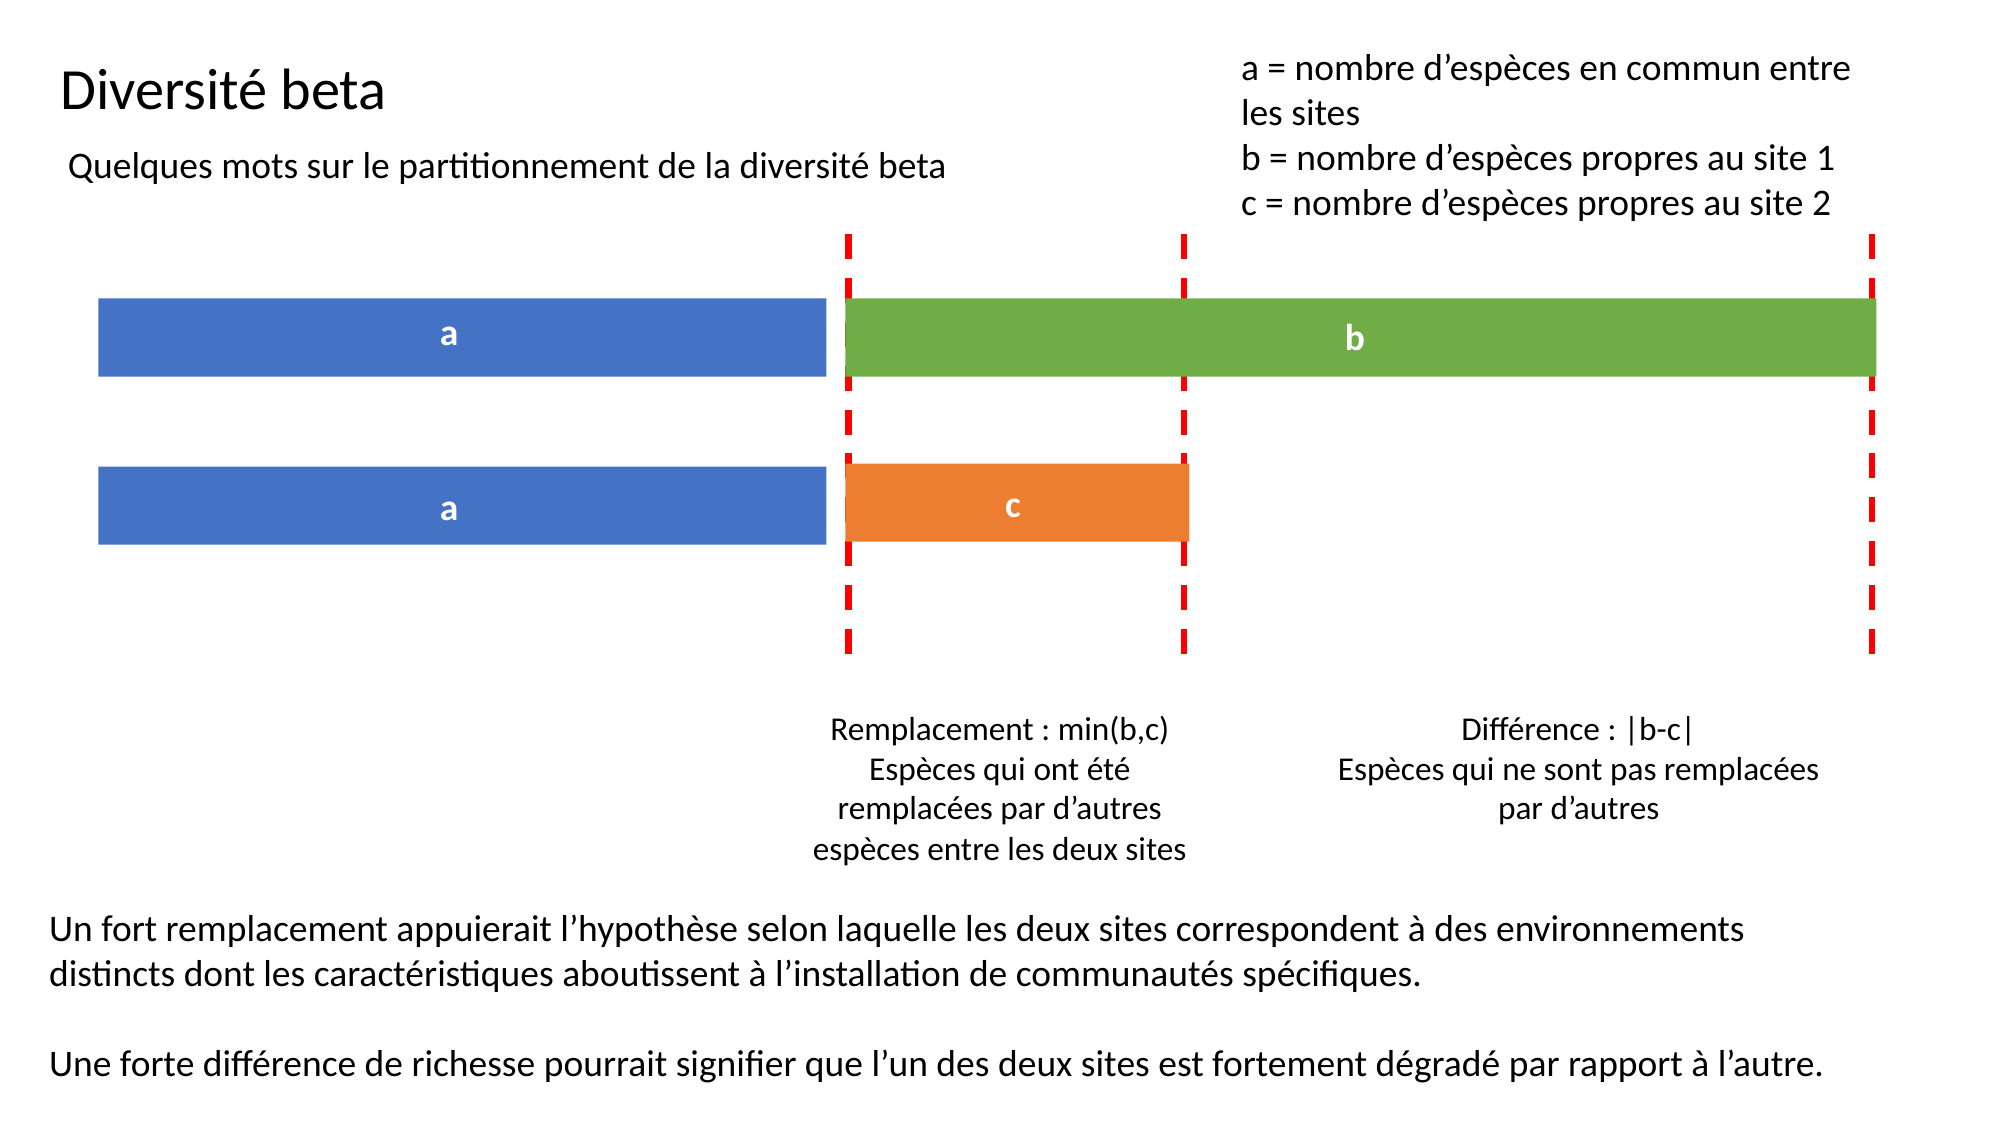

a = nombre d’espèces en commun entre les sites
b = nombre d’espèces propres au site 1
c = nombre d’espèces propres au site 2
Diversité beta

Quelques mots sur le partitionnement de la diversité beta

a
b

c
a
Remplacement : min(b,c)
Espèces qui ont été remplacées par d’autres espèces entre les deux sites
Différence : |b-c|
Espèces qui ne sont pas remplacées par d’autres
Un fort remplacement appuierait l’hypothèse selon laquelle les deux sites correspondent à des environnements distincts dont les caractéristiques aboutissent à l’installation de communautés spécifiques.

Une forte différence de richesse pourrait signifier que l’un des deux sites est fortement dégradé par rapport à l’autre.